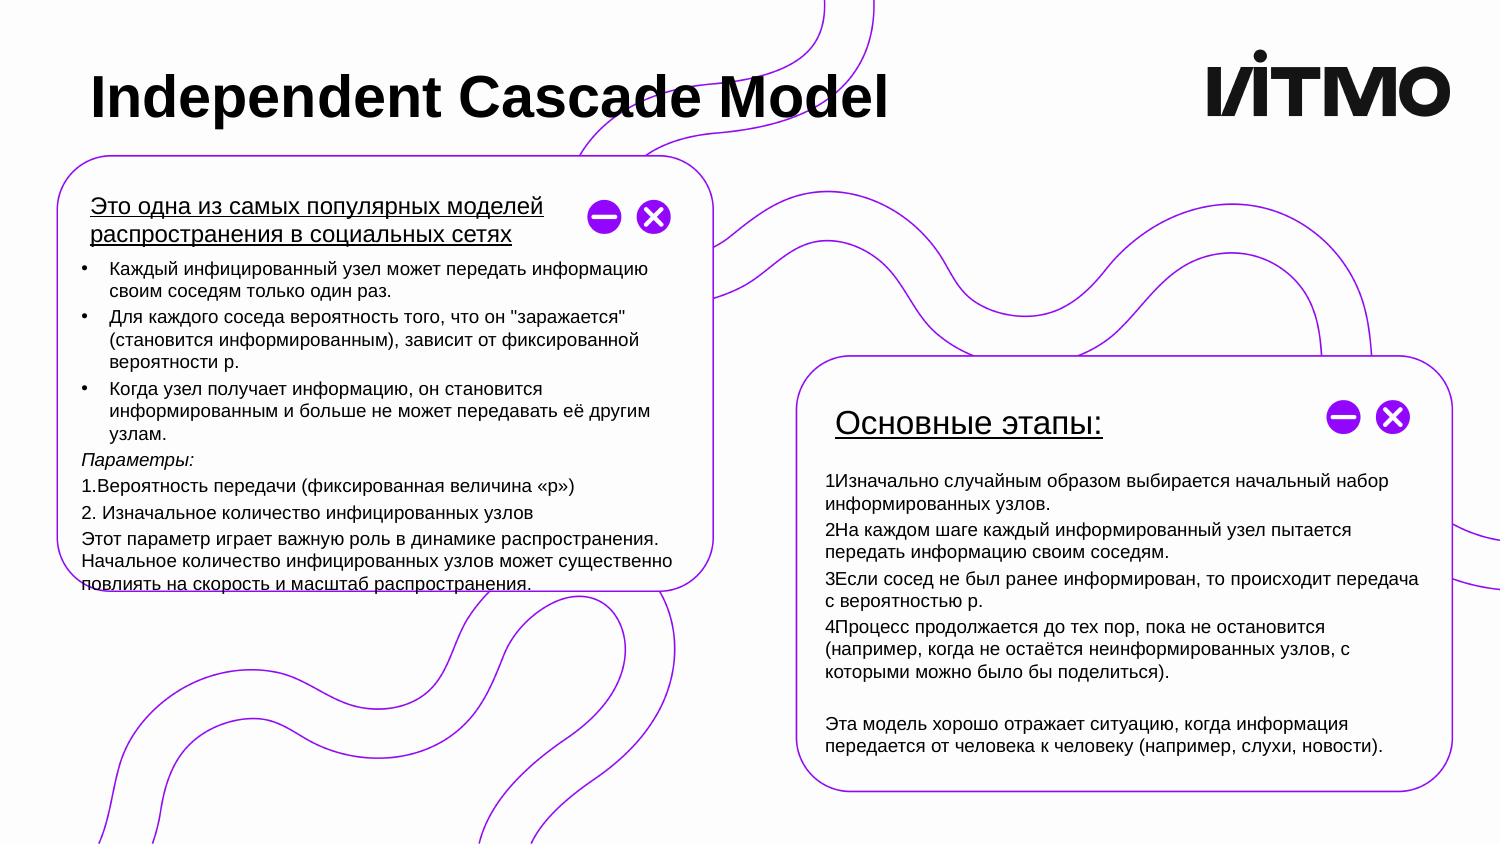

# Independent Cascade Model
Это одна из самых популярных моделей распространения в социальных сетях
Каждый инфицированный узел может передать информацию своим соседям только один раз.
Для каждого соседа вероятность того, что он "заражается" (становится информированным), зависит от фиксированной вероятности p.
Когда узел получает информацию, он становится информированным и больше не может передавать её другим узлам.
Параметры:
Вероятность передачи (фиксированная величина «p»)
2. Изначальное количество инфицированных узлов
Этот параметр играет важную роль в динамике распространения. Начальное количество инфицированных узлов может существенно повлиять на скорость и масштаб распространения.

Основные этапы:
Изначально случайным образом выбирается начальный набор информированных узлов.
На каждом шаге каждый информированный узел пытается передать информацию своим соседям.
Если сосед не был ранее информирован, то происходит передача с вероятностью p.
Процесс продолжается до тех пор, пока не остановится (например, когда не остаётся неинформированных узлов, с которыми можно было бы поделиться).

Эта модель хорошо отражает ситуацию, когда информация передается от человека к человеку (например, слухи, новости).